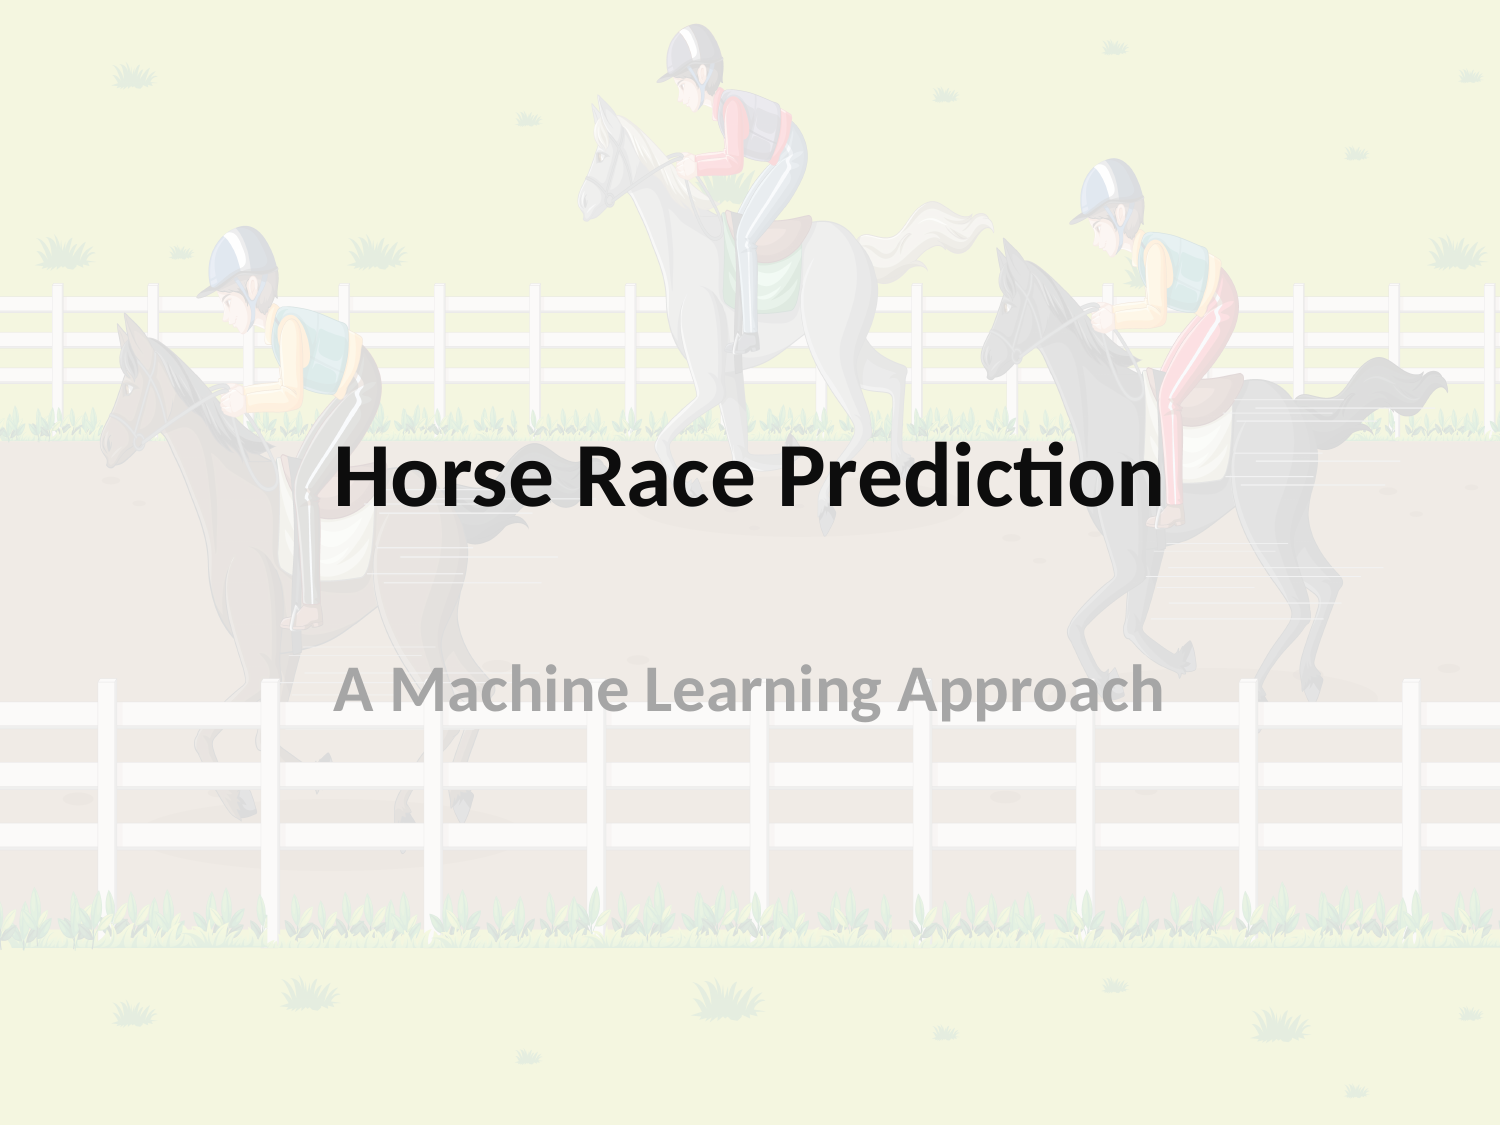

# Horse Race Prediction
A Machine Learning Approach